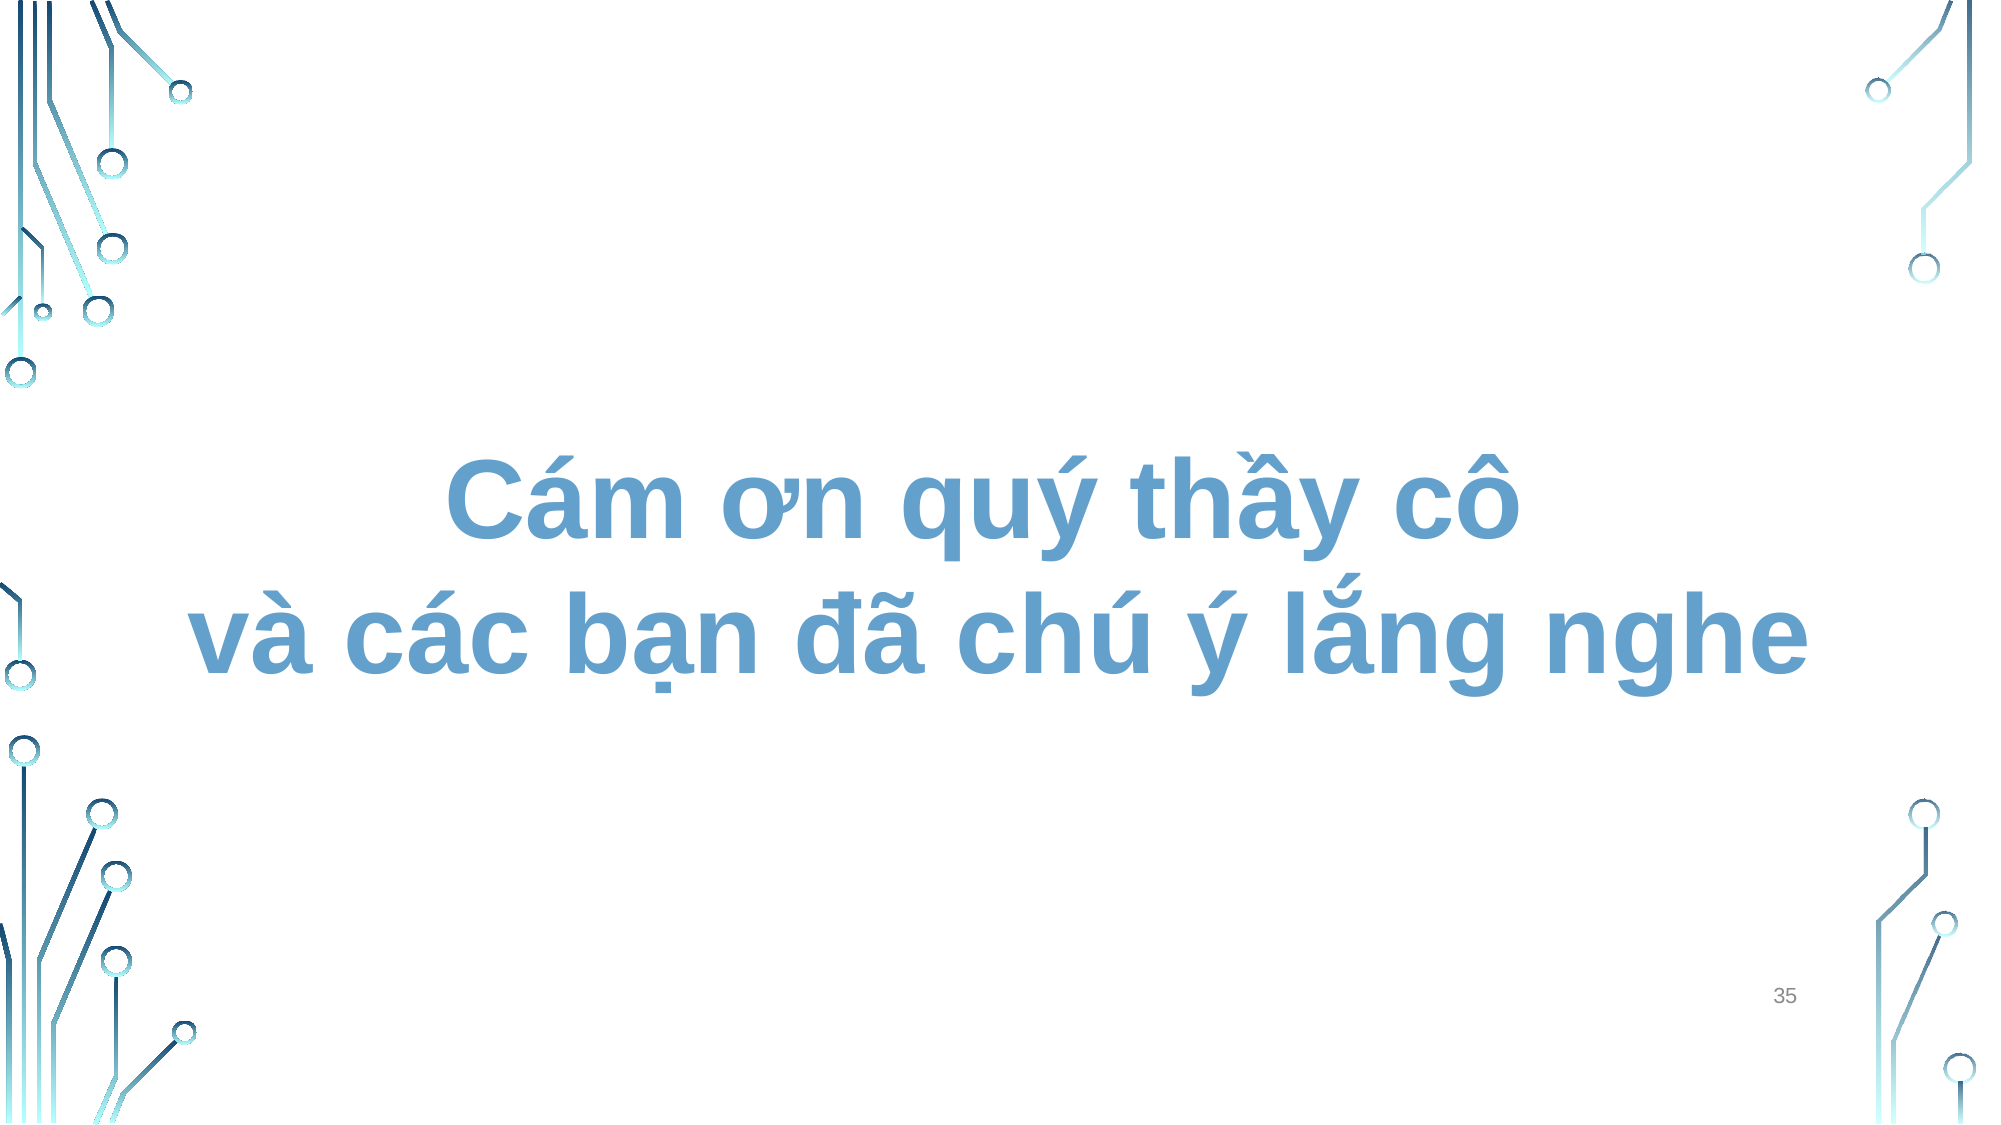

#
Cám ơn quý thầy cô
và các bạn đã chú ý lắng nghe
35